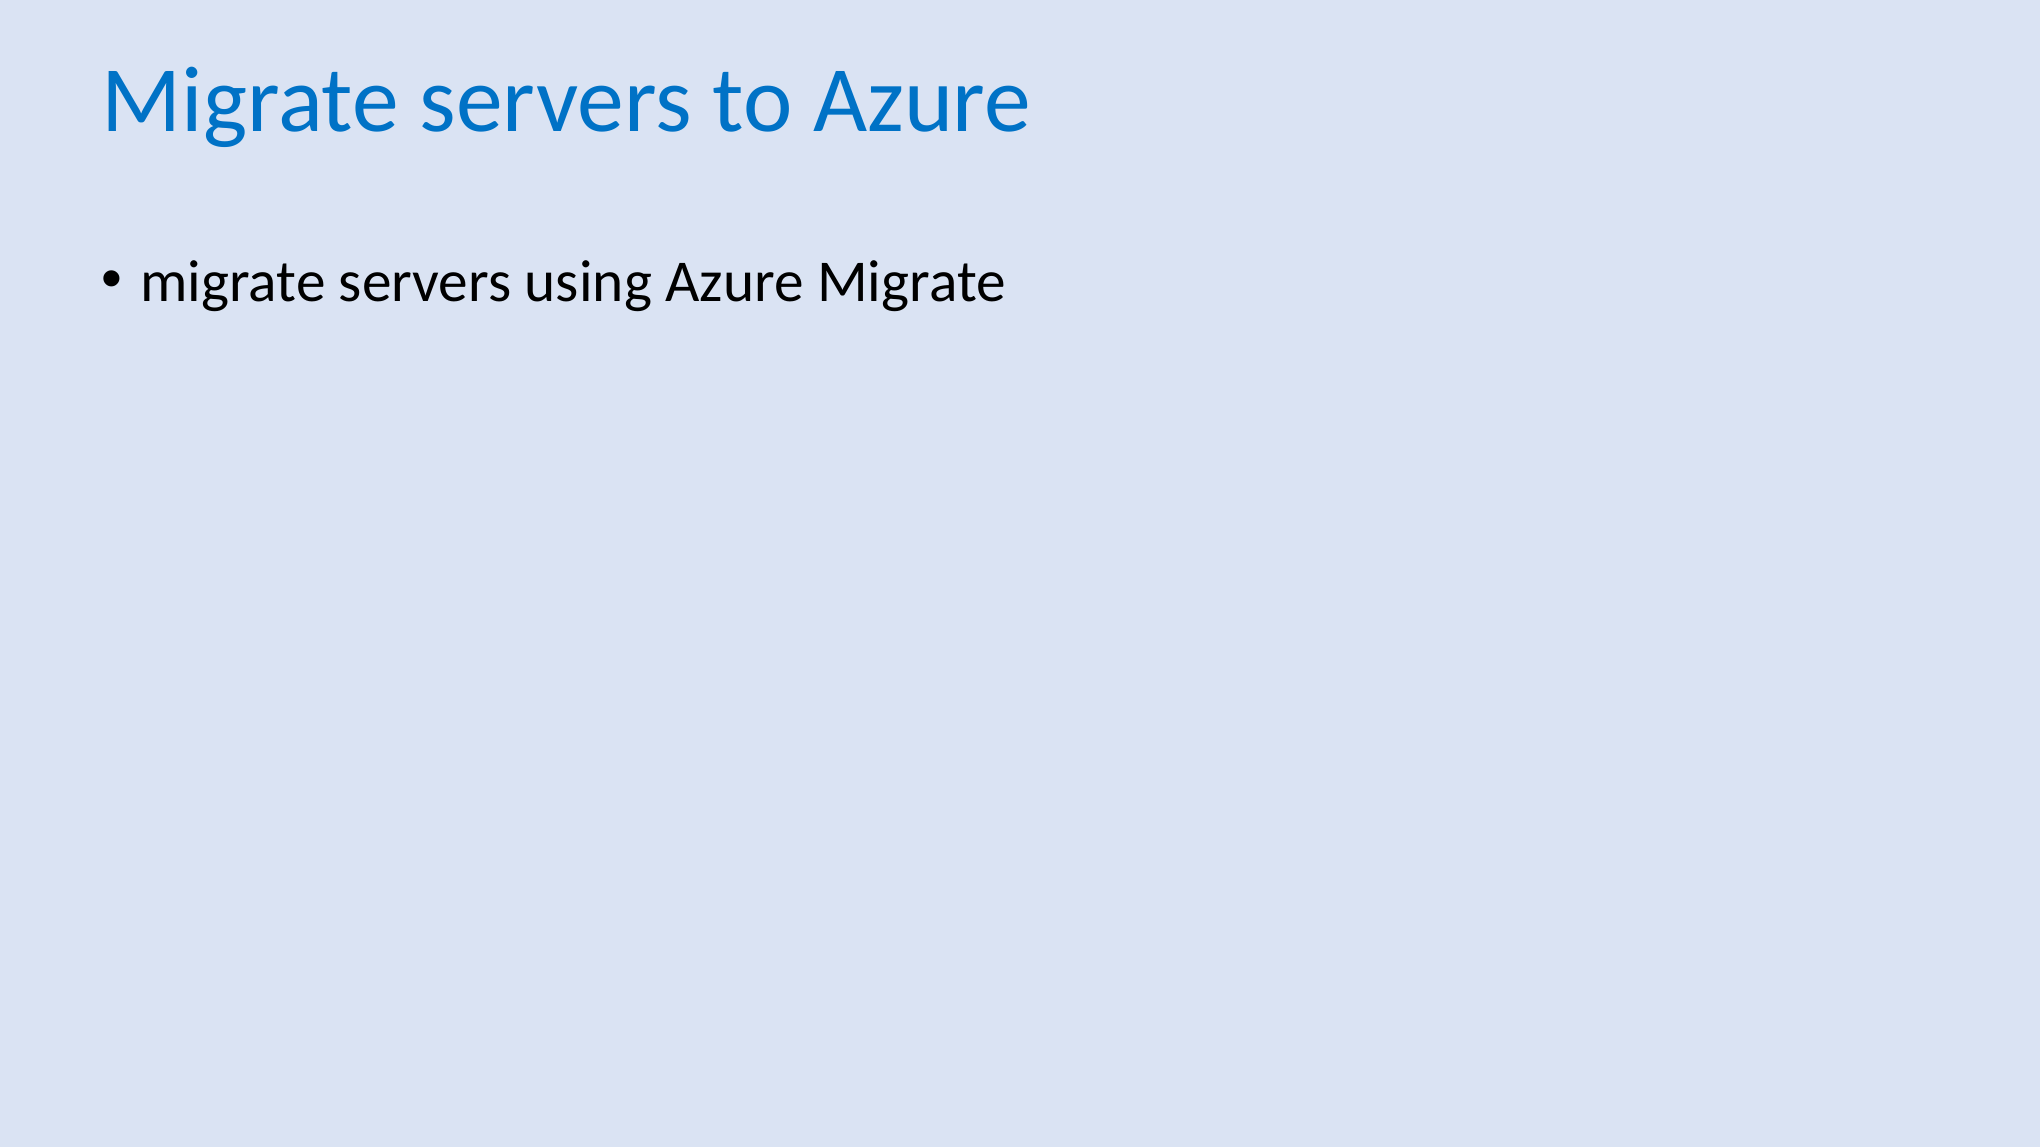

# Migrate servers to Azure
migrate servers using Azure Migrate